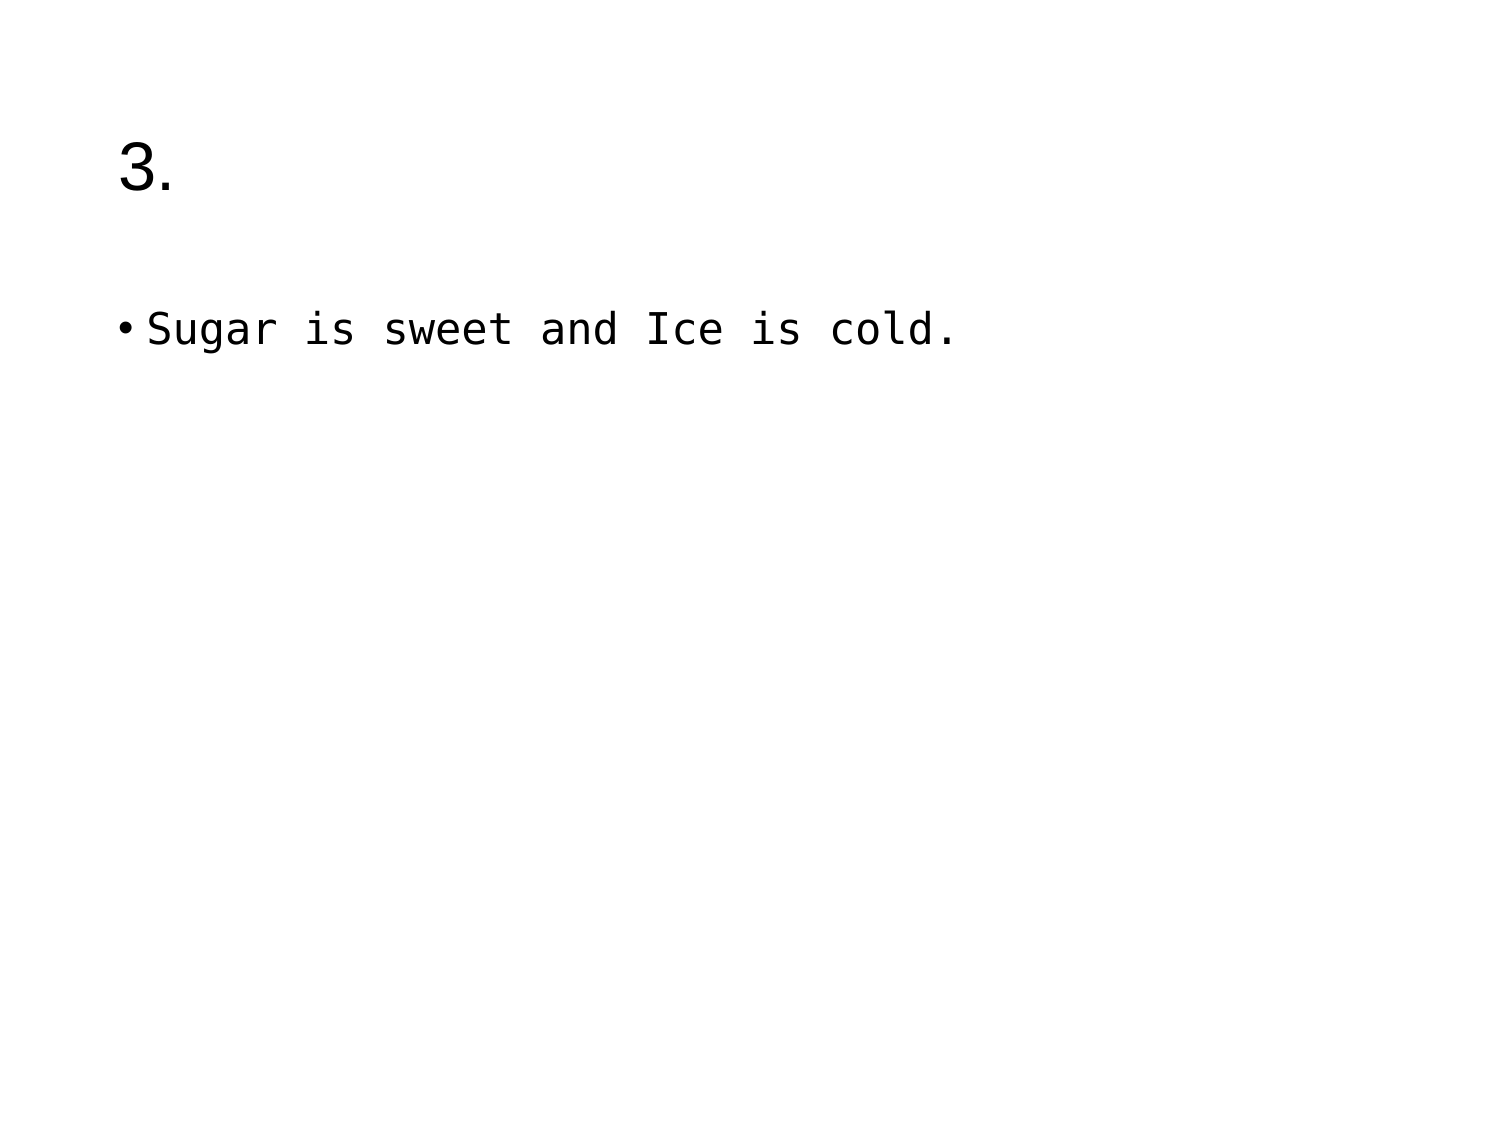

# 3.
Sugar is sweet and Ice is cold.